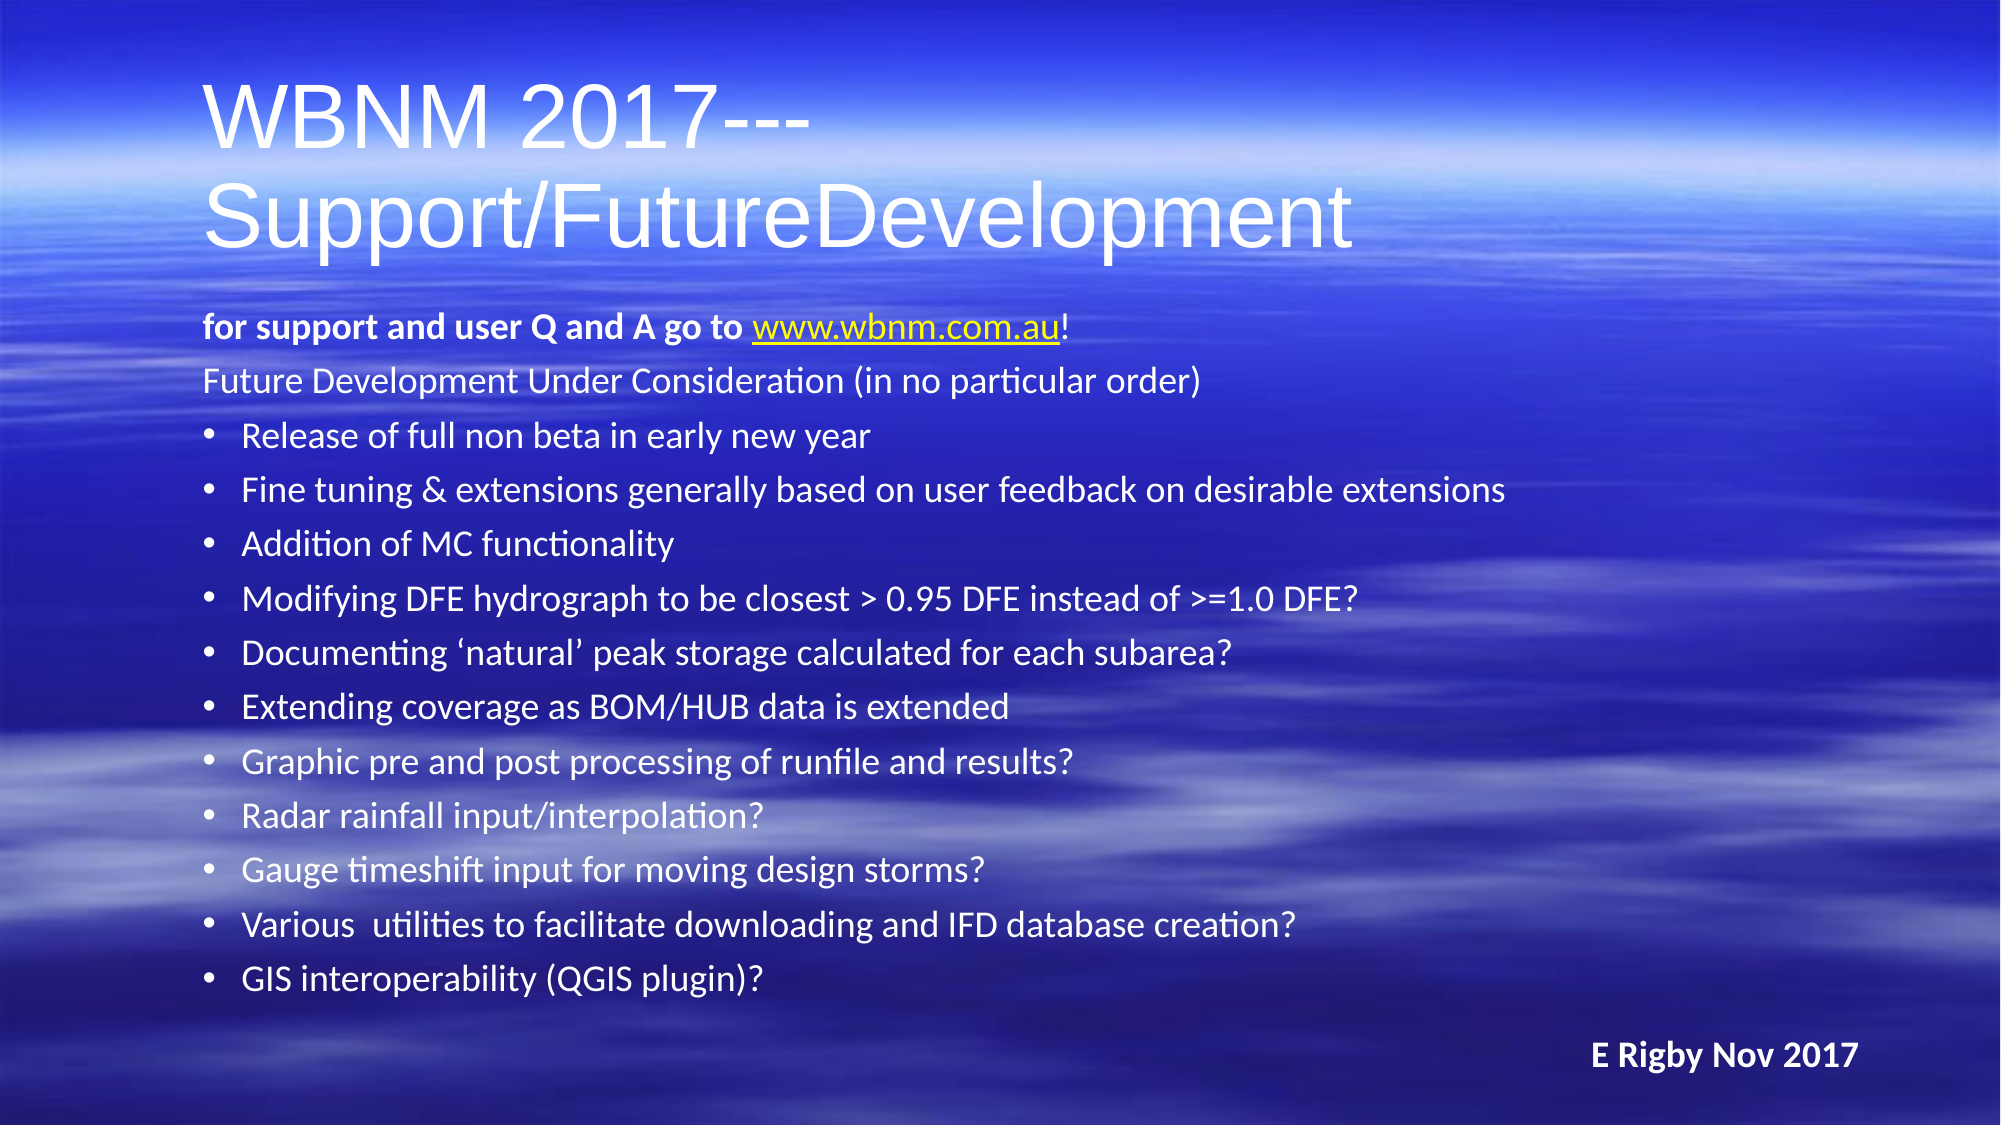

WBNM 2017--- Support/FutureDevelopment
for support and user Q and A go to www.wbnm.com.au!
Future Development Under Consideration (in no particular order)
Release of full non beta in early new year
Fine tuning & extensions generally based on user feedback on desirable extensions
Addition of MC functionality
Modifying DFE hydrograph to be closest > 0.95 DFE instead of >=1.0 DFE?
Documenting ‘natural’ peak storage calculated for each subarea?
Extending coverage as BOM/HUB data is extended
Graphic pre and post processing of runfile and results?
Radar rainfall input/interpolation?
Gauge timeshift input for moving design storms?
Various  utilities to facilitate downloading and IFD database creation?
GIS interoperability (QGIS plugin)?

E Rigby Nov 2017